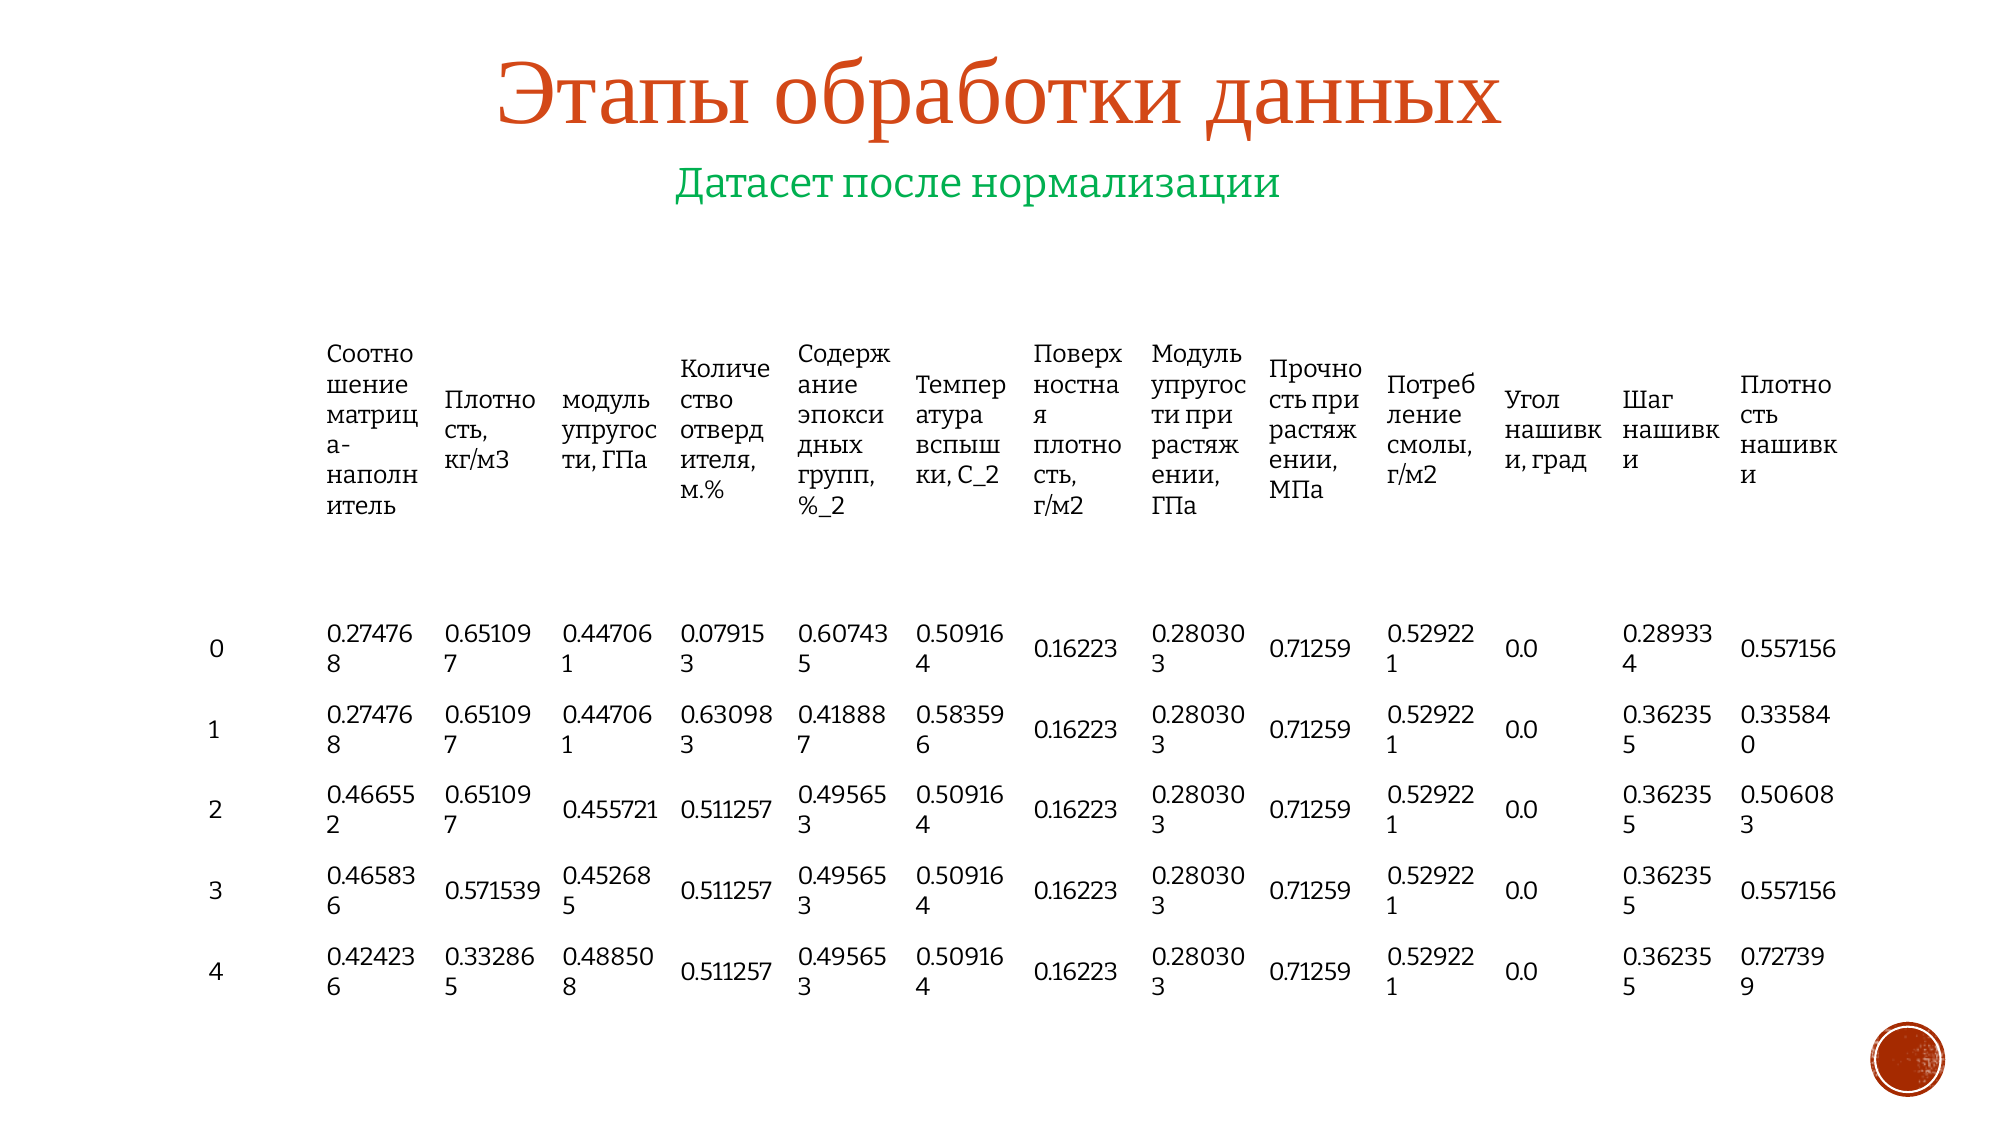

# Этапы обработки данных
Датасет после нормализации
|  | Соотношение матрица-наполнитель | Плотность, кг/м3 | модуль упругости, ГПа | Количество отвердителя, м.% | Содержание эпоксидных групп,%\_2 | Температура вспышки, С\_2 | Поверхностная плотность, г/м2 | Модуль упругости при растяжении, ГПа | Прочность при растяжении, МПа | Потребление смолы, г/м2 | Угол нашивки, град | Шаг нашивки | Плотность нашивки |
| --- | --- | --- | --- | --- | --- | --- | --- | --- | --- | --- | --- | --- | --- |
| 0 | 0.274768 | 0.651097 | 0.447061 | 0.079153 | 0.607435 | 0.509164 | 0.16223 | 0.280303 | 0.71259 | 0.529221 | 0.0 | 0.289334 | 0.557156 |
| 1 | 0.274768 | 0.651097 | 0.447061 | 0.630983 | 0.418887 | 0.583596 | 0.16223 | 0.280303 | 0.71259 | 0.529221 | 0.0 | 0.362355 | 0.335840 |
| 2 | 0.466552 | 0.651097 | 0.455721 | 0.511257 | 0.495653 | 0.509164 | 0.16223 | 0.280303 | 0.71259 | 0.529221 | 0.0 | 0.362355 | 0.506083 |
| 3 | 0.465836 | 0.571539 | 0.452685 | 0.511257 | 0.495653 | 0.509164 | 0.16223 | 0.280303 | 0.71259 | 0.529221 | 0.0 | 0.362355 | 0.557156 |
| 4 | 0.424236 | 0.332865 | 0.488508 | 0.511257 | 0.495653 | 0.509164 | 0.16223 | 0.280303 | 0.71259 | 0.529221 | 0.0 | 0.362355 | 0.727399 |